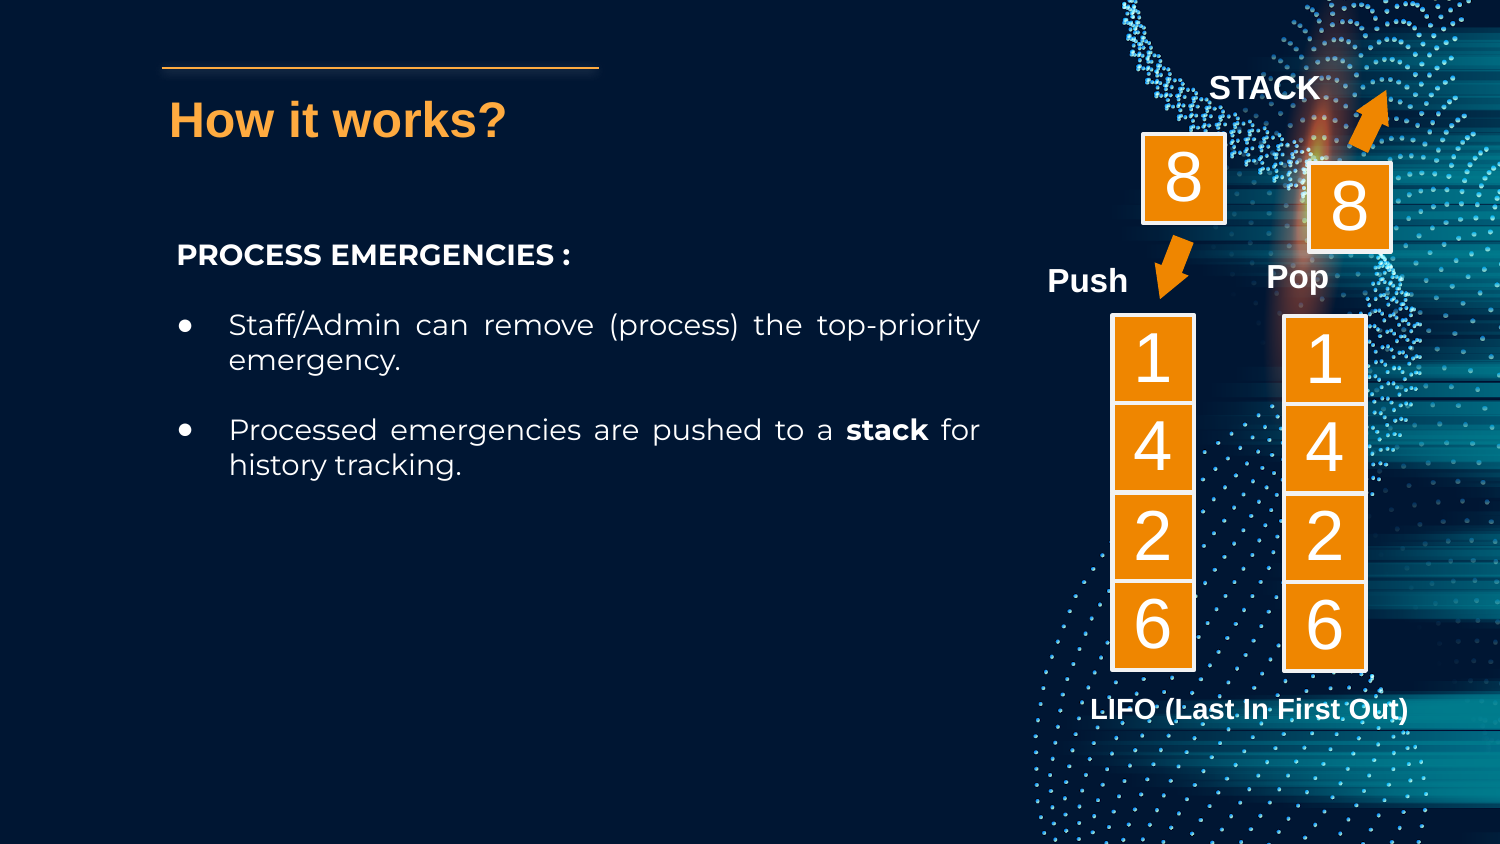

STACK

8
1
4
2
6

8
1
4
2
6
Pop
LIFO (Last In First Out)
How it works?

PROCESS EMERGENCIES :

Staff/Admin can remove (process) the top-priority emergency.

Processed emergencies are pushed to a stack for history tracking.
Push